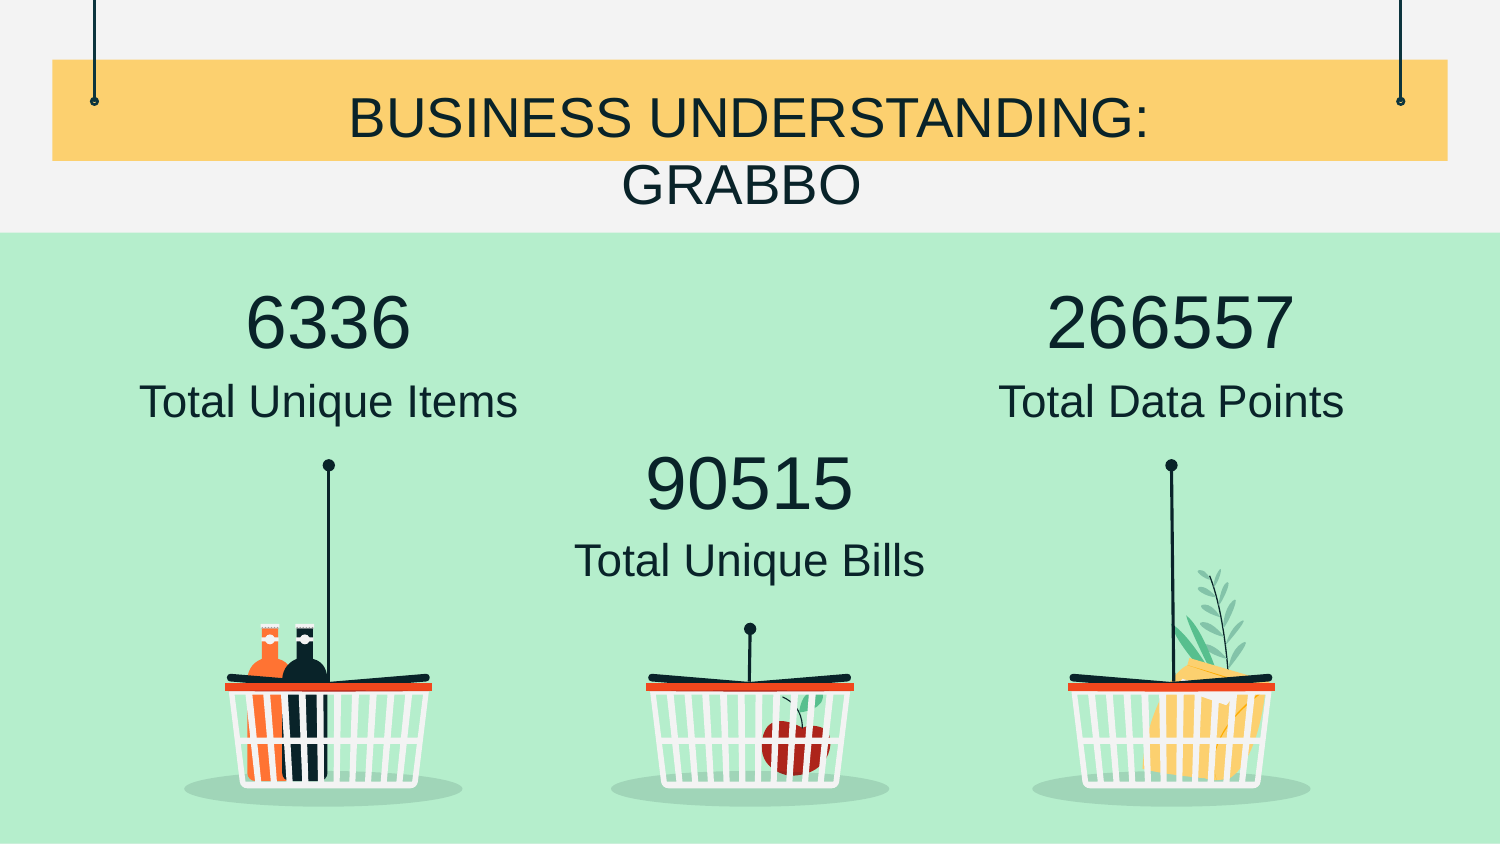

BUSINESS UNDERSTANDING: GRABBO

# 6336
266557
Total Unique Items

Total Data Points
90515
Total Unique Bills